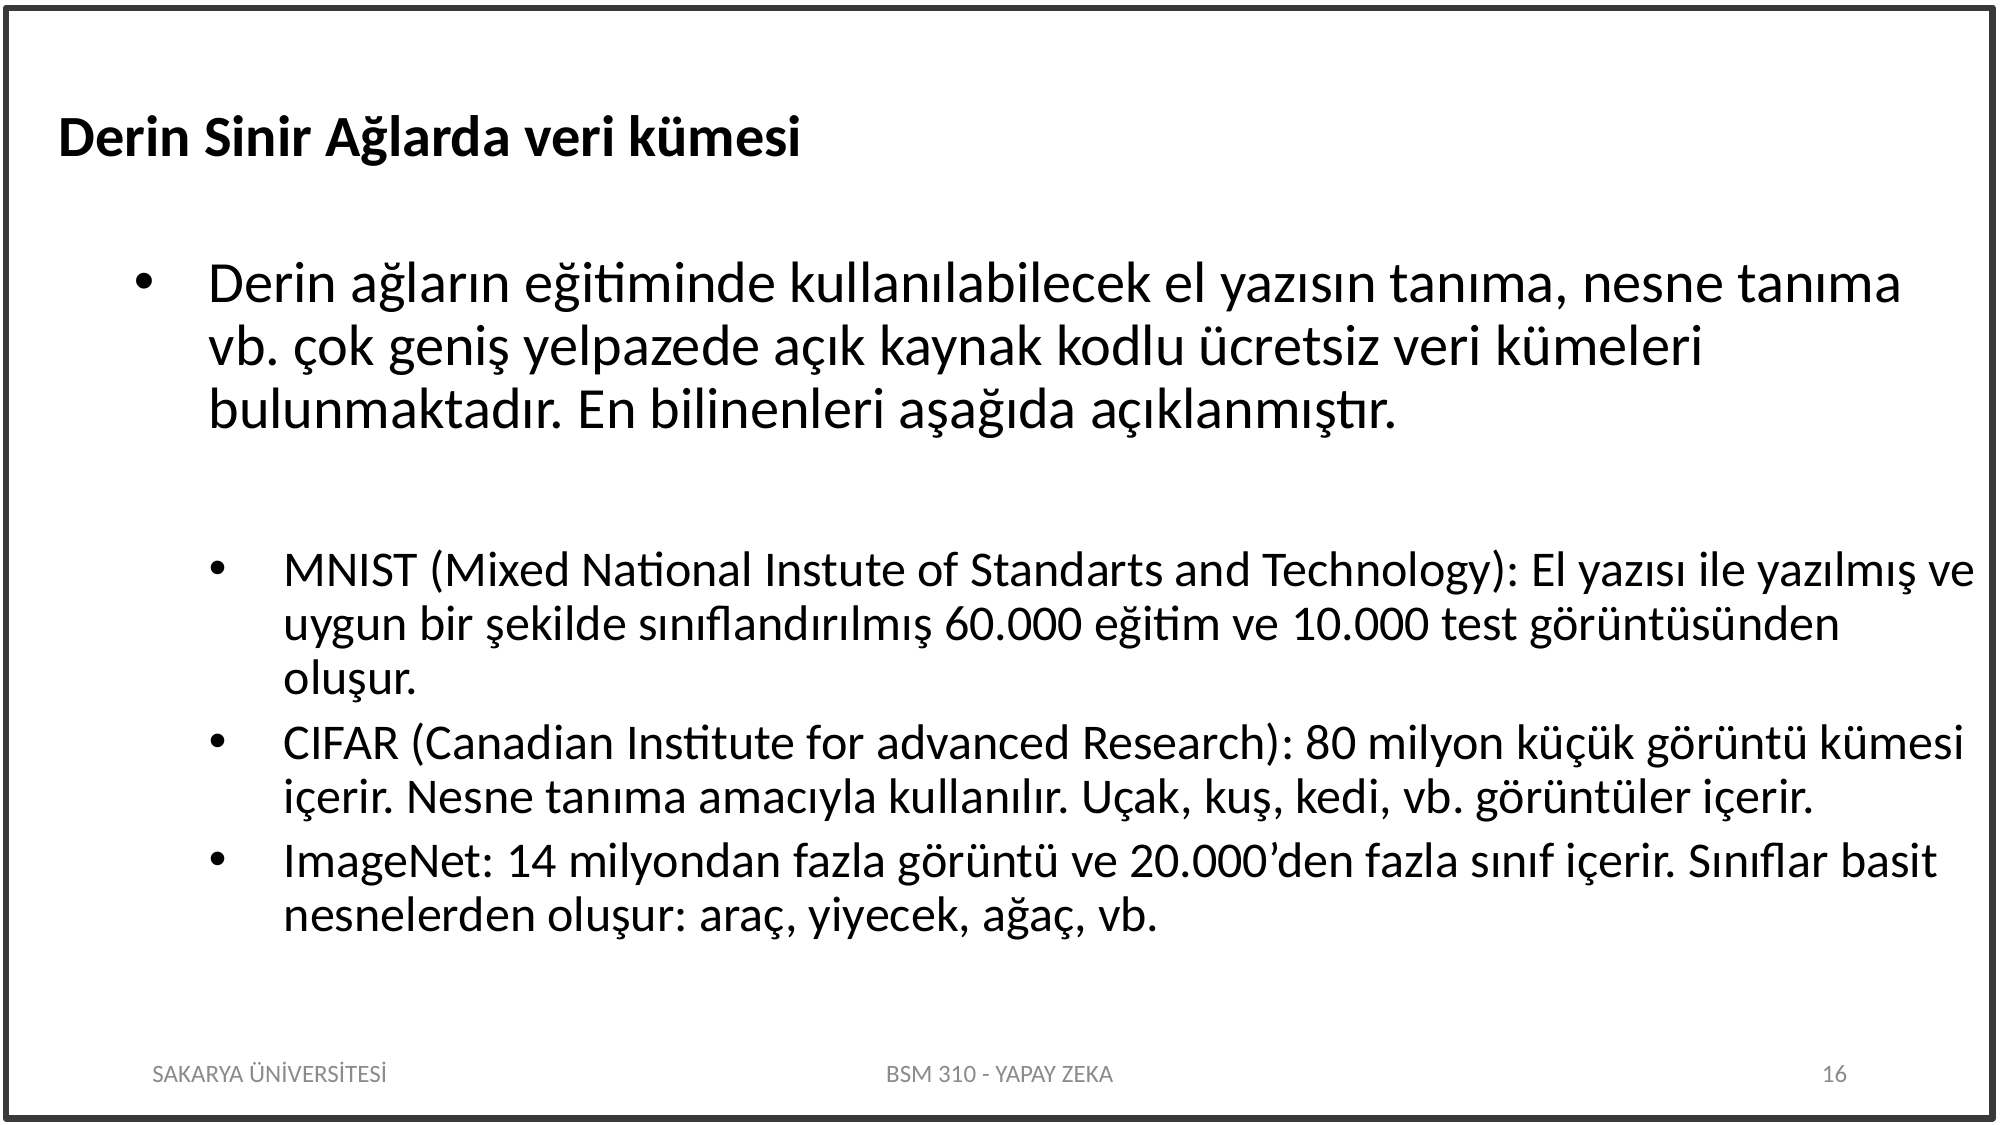

Derin Sinir Ağlarda veri kümesi

Derin ağların eğitiminde kullanılabilecek el yazısın tanıma, nesne tanıma vb. çok geniş yelpazede açık kaynak kodlu ücretsiz veri kümeleri bulunmaktadır. En bilinenleri aşağıda açıklanmıştır.

MNIST (Mixed National Instute of Standarts and Technology): El yazısı ile yazılmış ve uygun bir şekilde sınıflandırılmış 60.000 eğitim ve 10.000 test görüntüsünden oluşur.
CIFAR (Canadian Institute for advanced Research): 80 milyon küçük görüntü kümesi içerir. Nesne tanıma amacıyla kullanılır. Uçak, kuş, kedi, vb. görüntüler içerir.
ImageNet: 14 milyondan fazla görüntü ve 20.000’den fazla sınıf içerir. Sınıflar basit nesnelerden oluşur: araç, yiyecek, ağaç, vb.

SAKARYA ÜNİVERSİTESİ
BSM 310 - YAPAY ZEKA
16